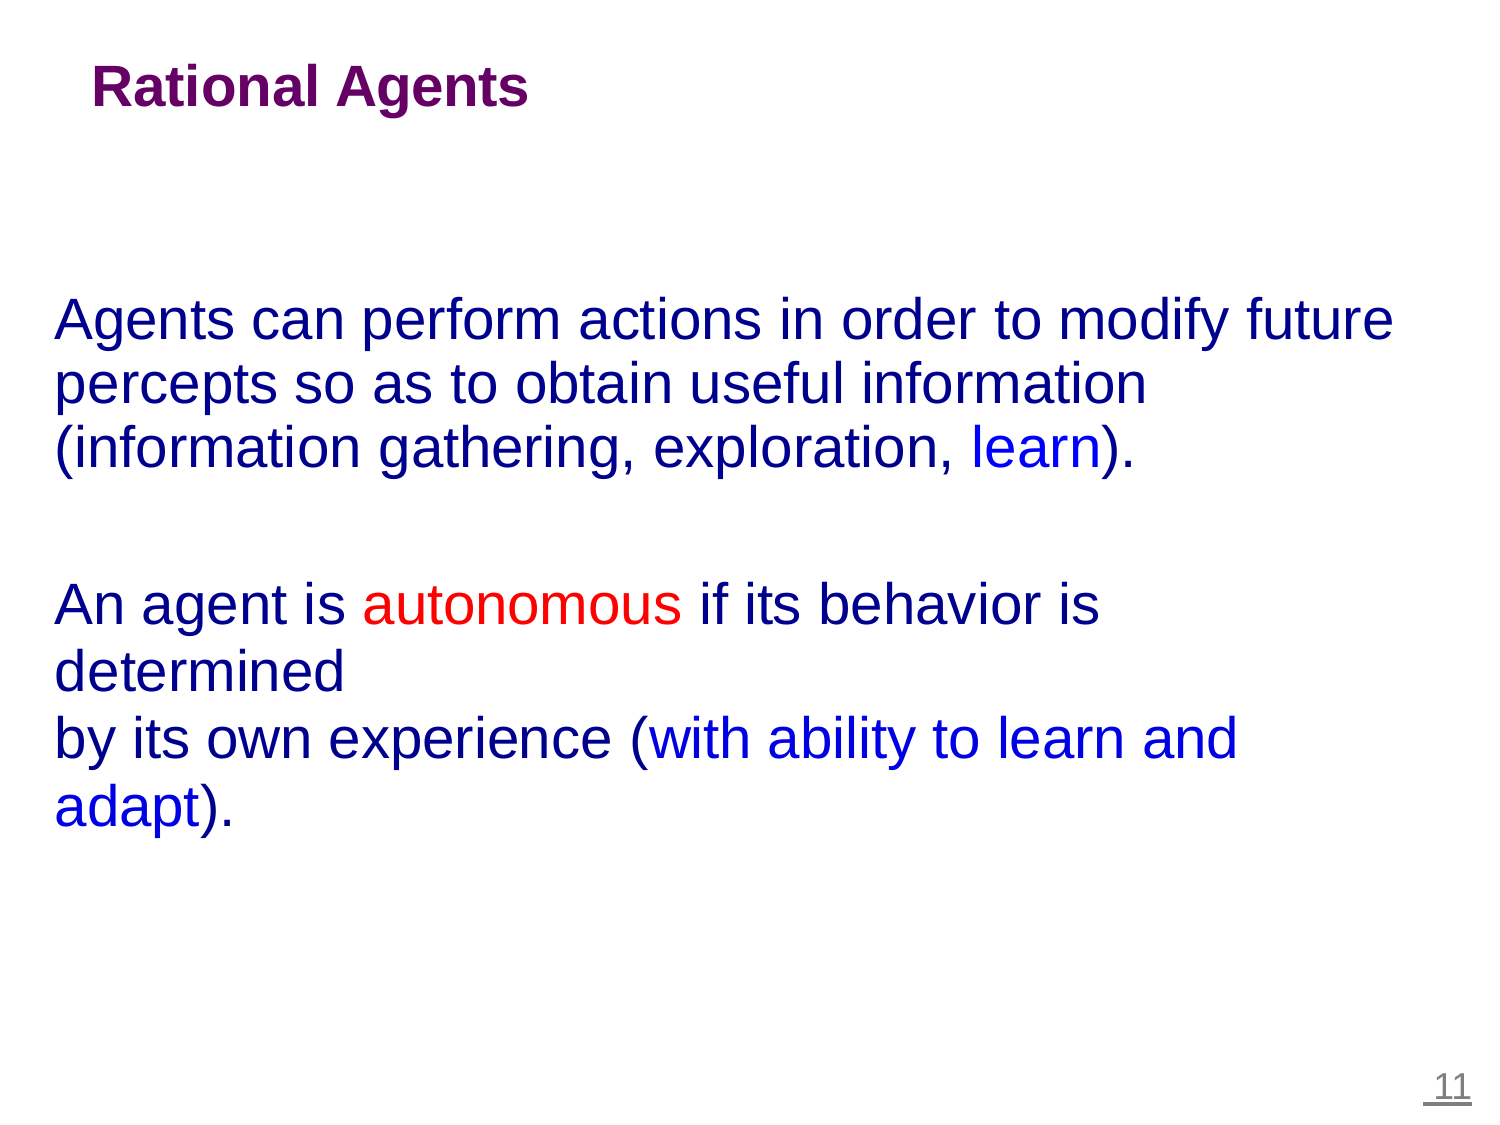

# Rational Agents

Agents can perform actions in order to modify future percepts so as to obtain useful information (information gathering, exploration, learn).

An agent is autonomous if its behavior is determined
by its own experience (with ability to learn and adapt).
 11